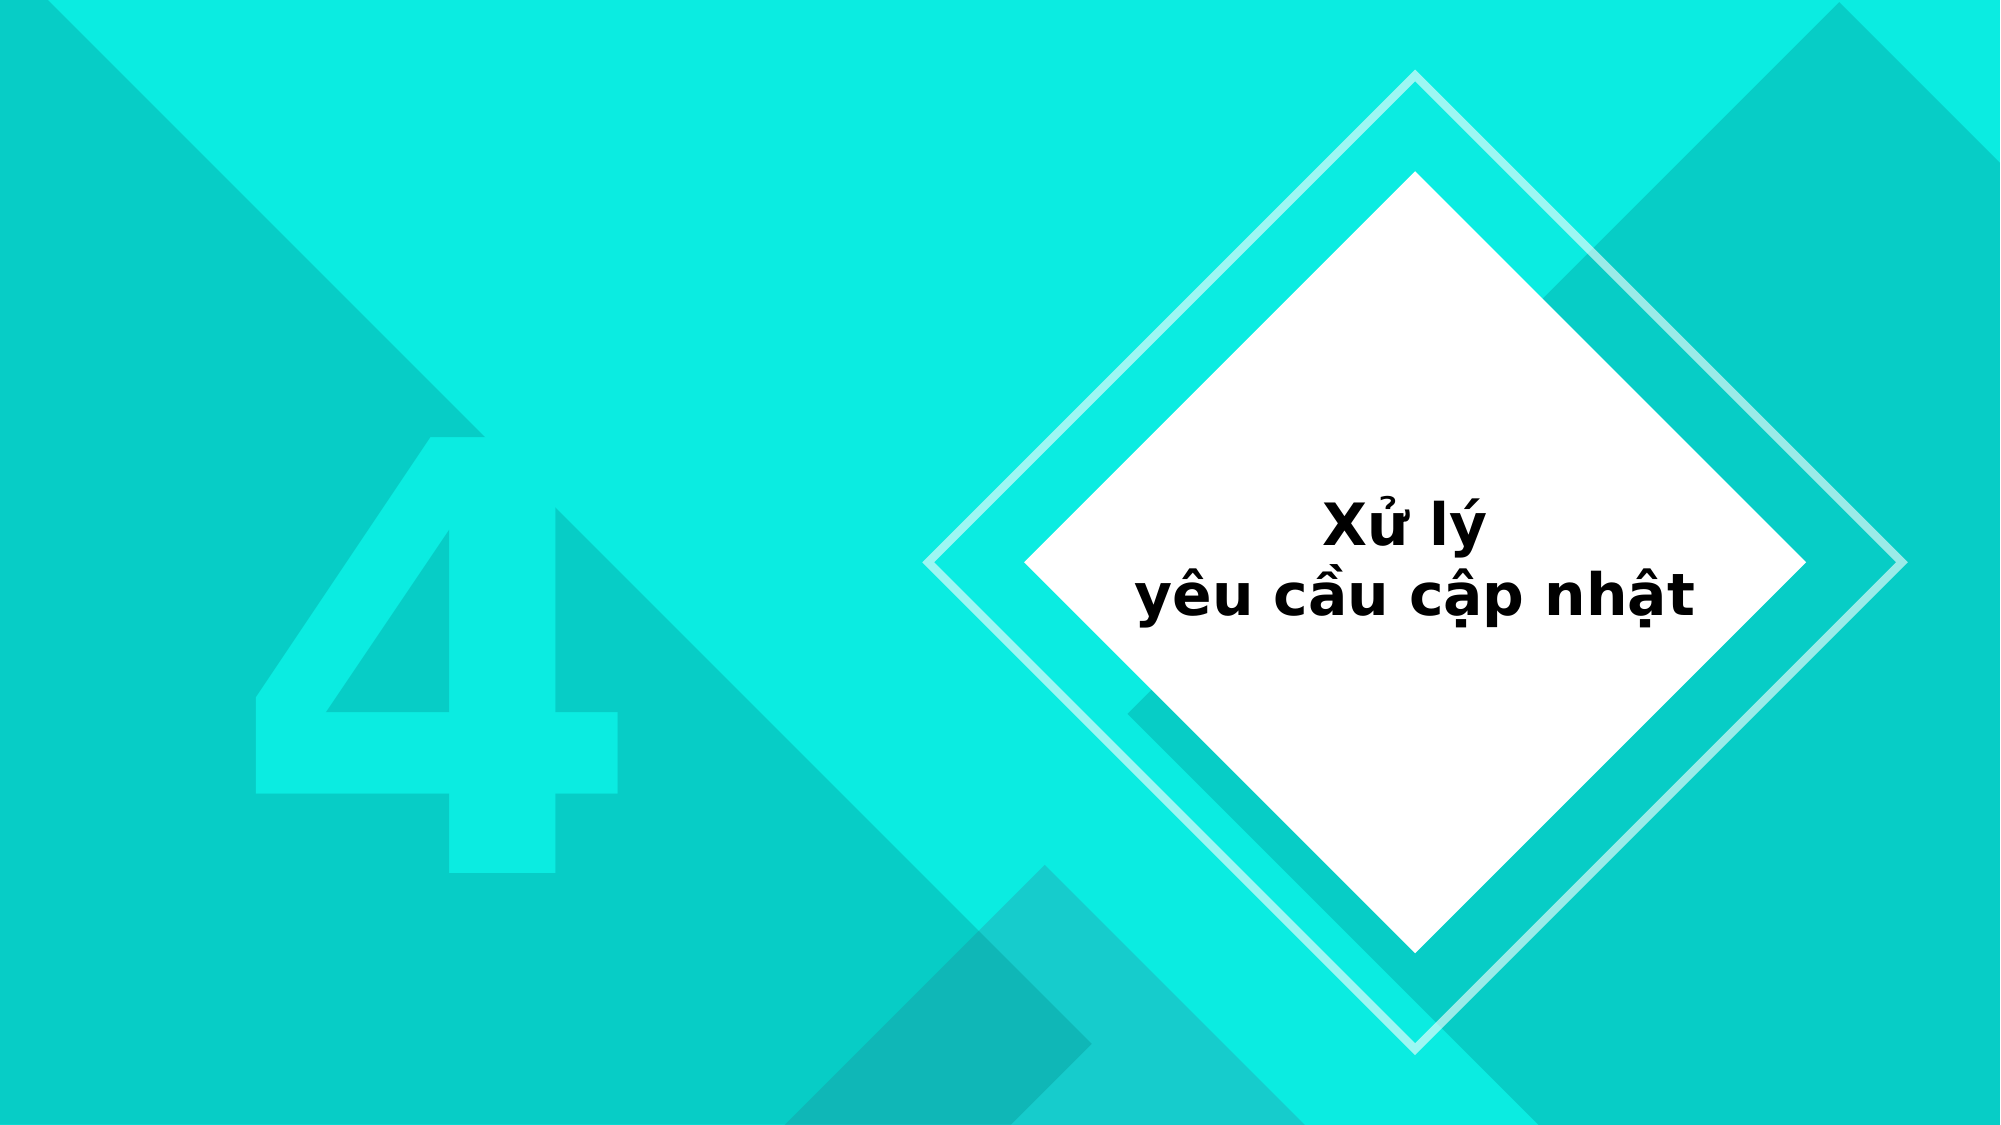

4

Xử lý
yêu cầu cập nhật